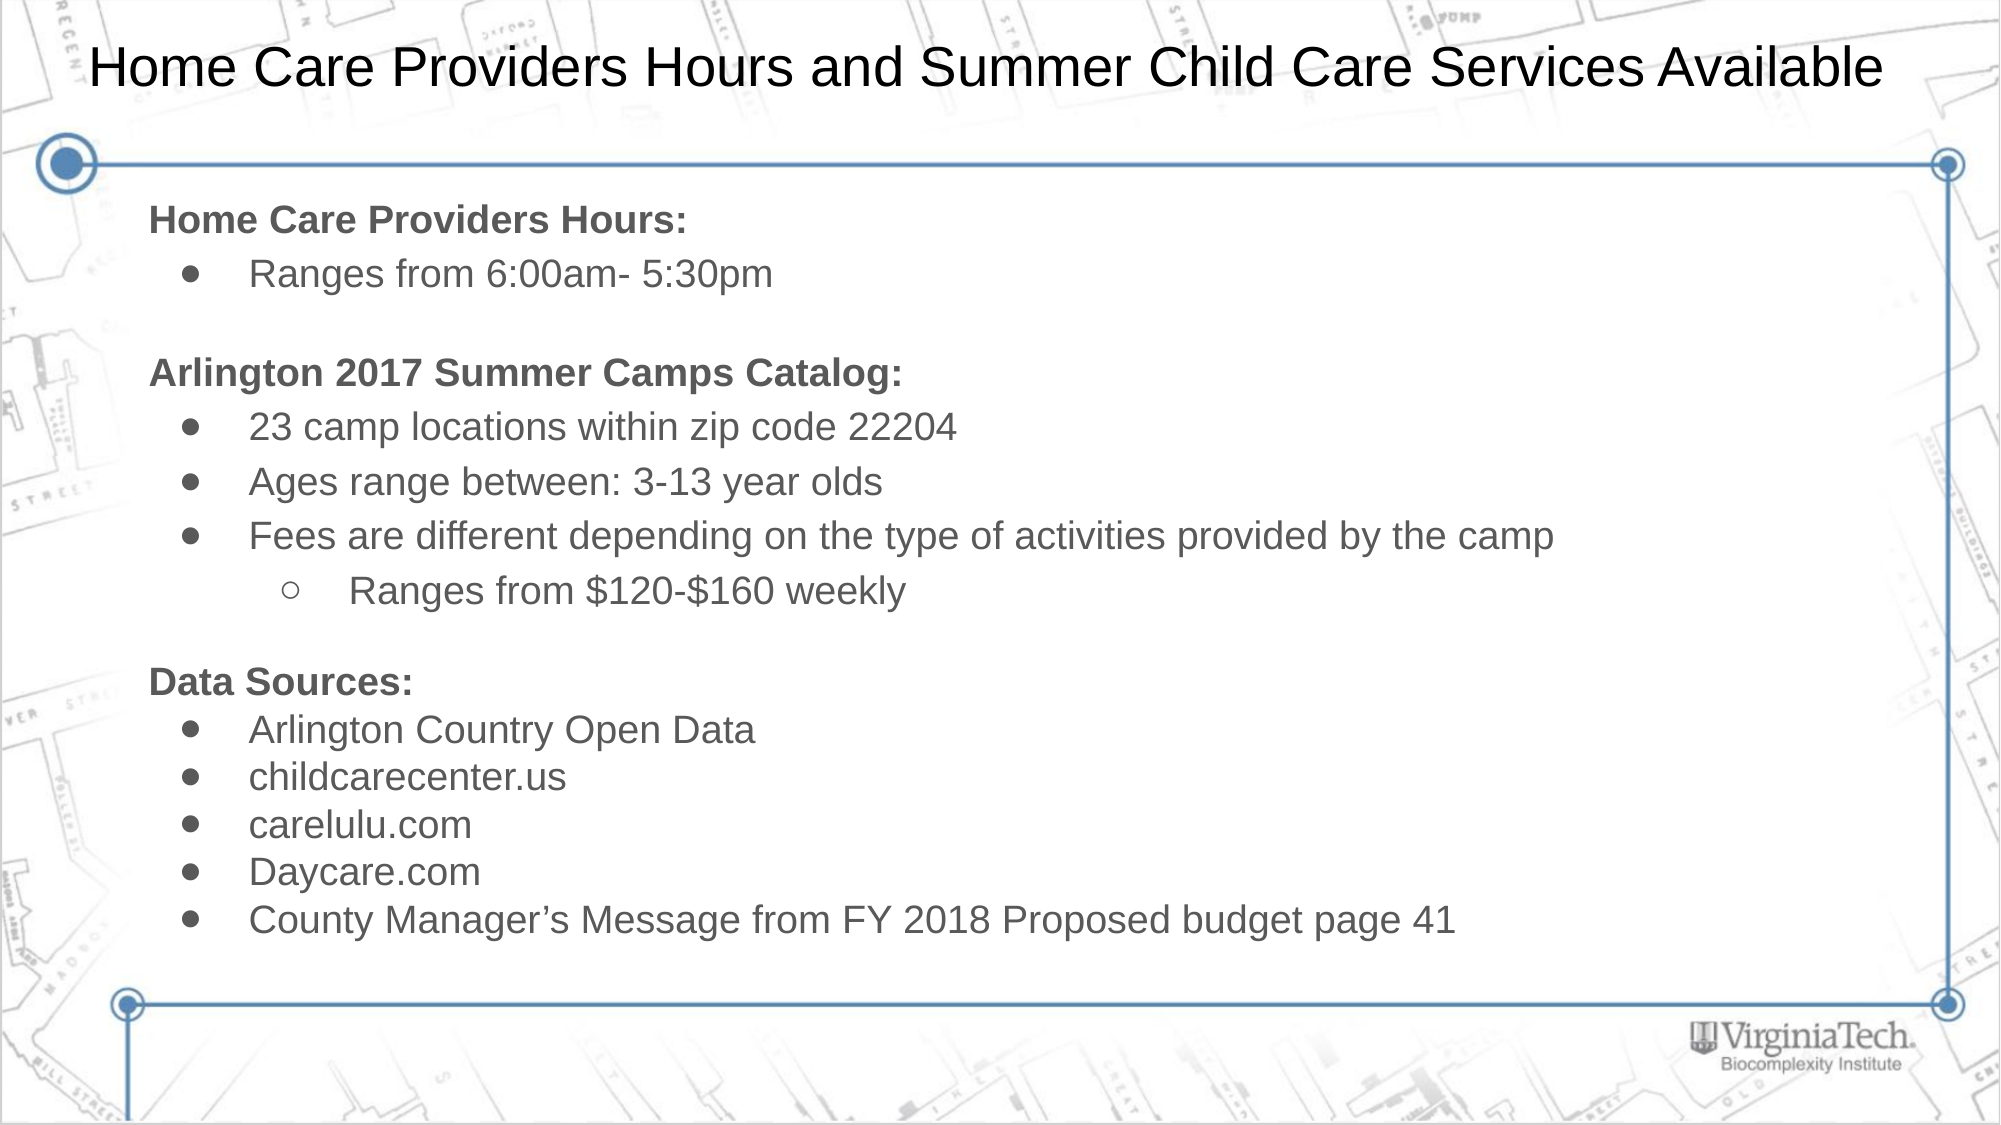

# Home Care Providers Hours and Summer Child Care Services Available
Home Care Providers Hours:
Ranges from 6:00am- 5:30pm
Arlington 2017 Summer Camps Catalog:
23 camp locations within zip code 22204
Ages range between: 3-13 year olds
Fees are different depending on the type of activities provided by the camp
Ranges from $120-$160 weekly
Data Sources:
Arlington Country Open Data
childcarecenter.us
carelulu.com
Daycare.com
County Manager’s Message from FY 2018 Proposed budget page 41